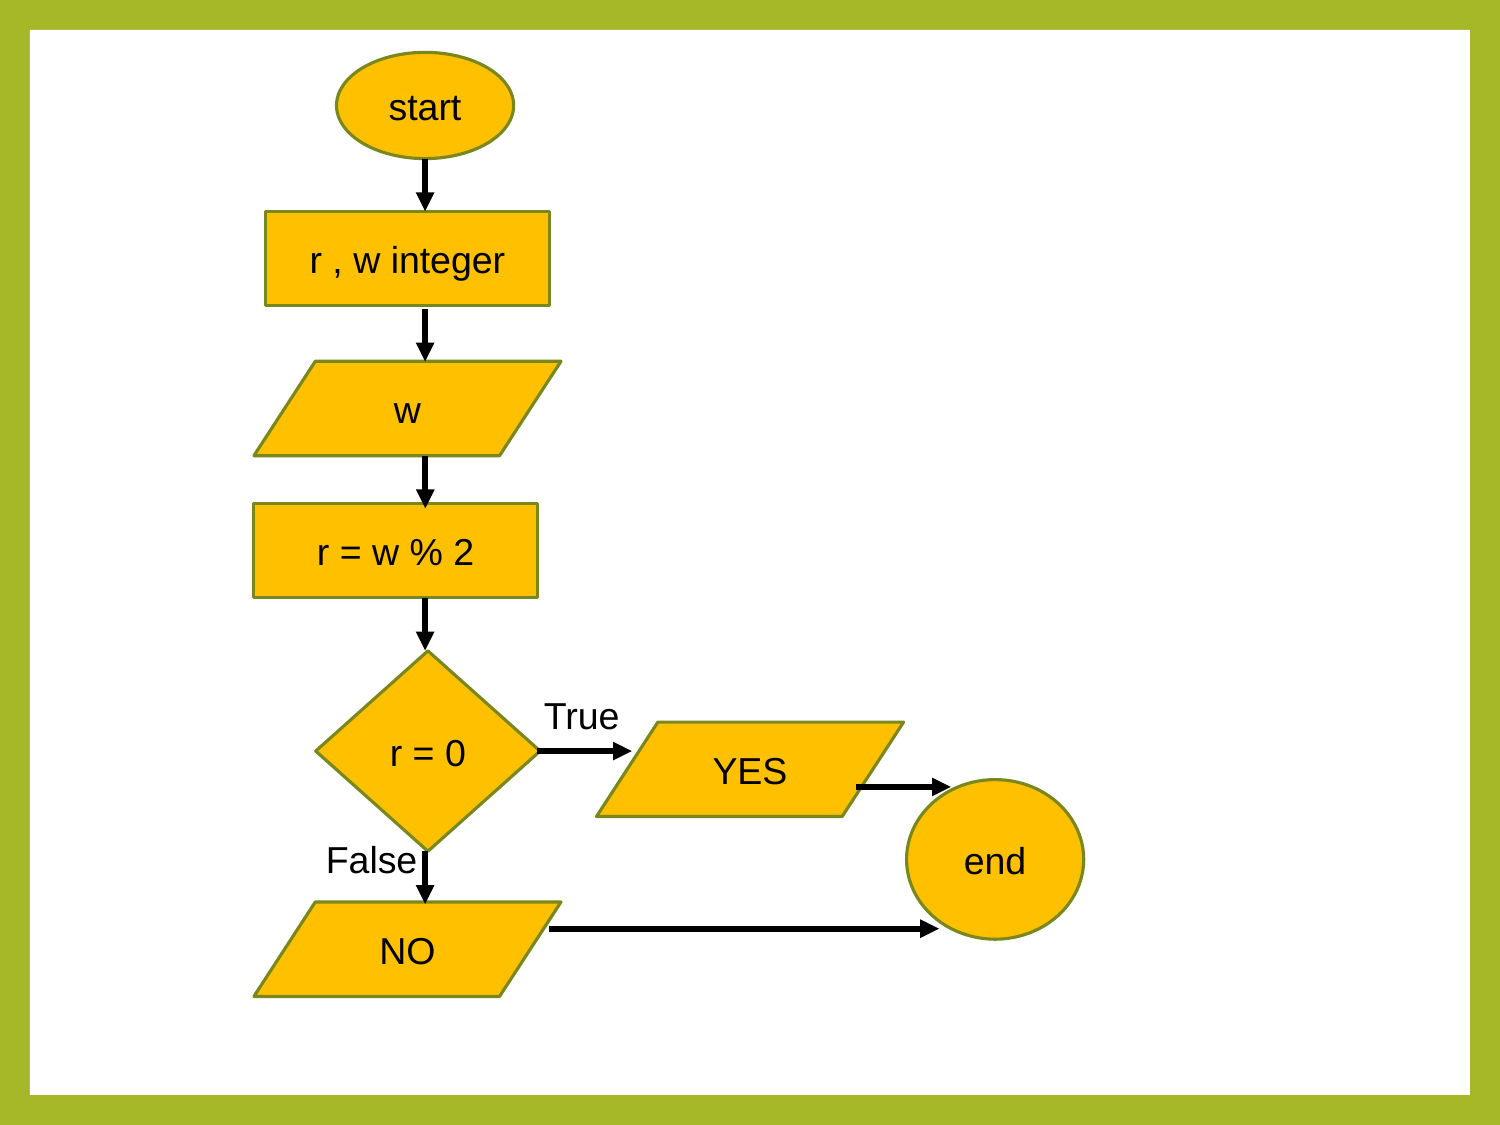

start
r , w integer
w
r = w % 2
r = 0
True
YES
end
False
NO